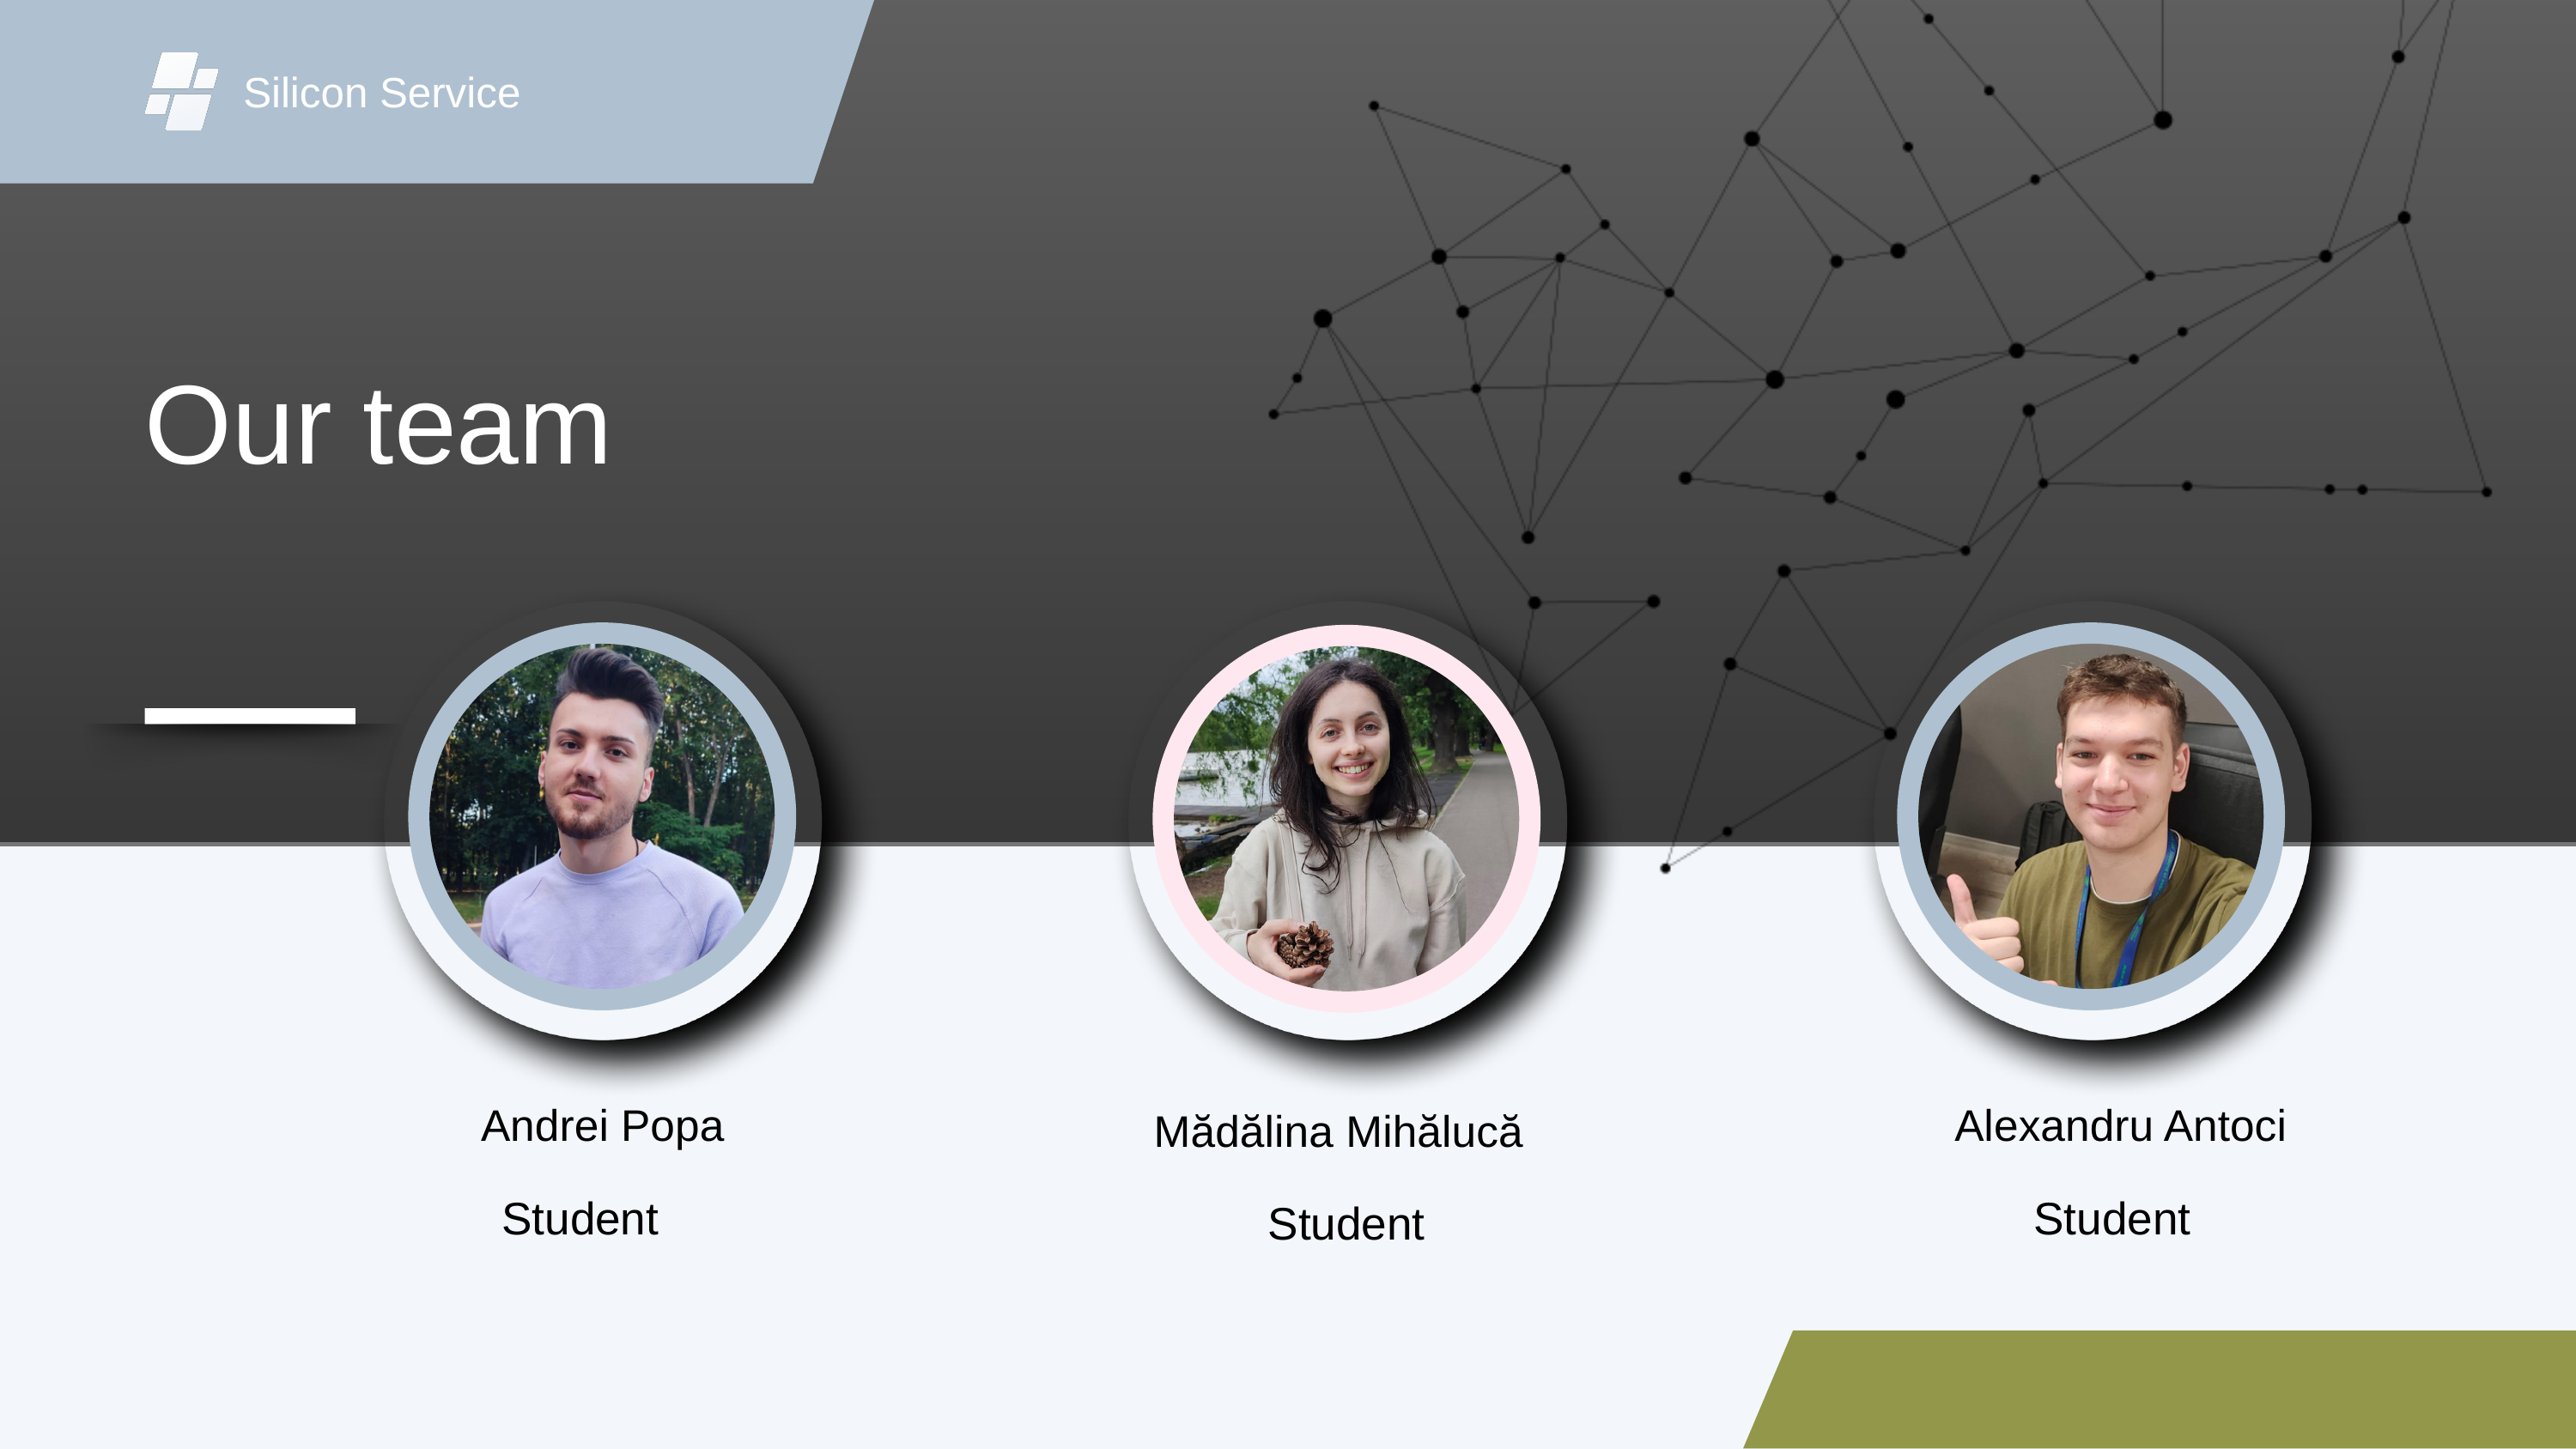

Silicon Service
Our team

Andrei Popa
Alexandru Antoci
Mădălina Mihălucă
Student
Student
Student